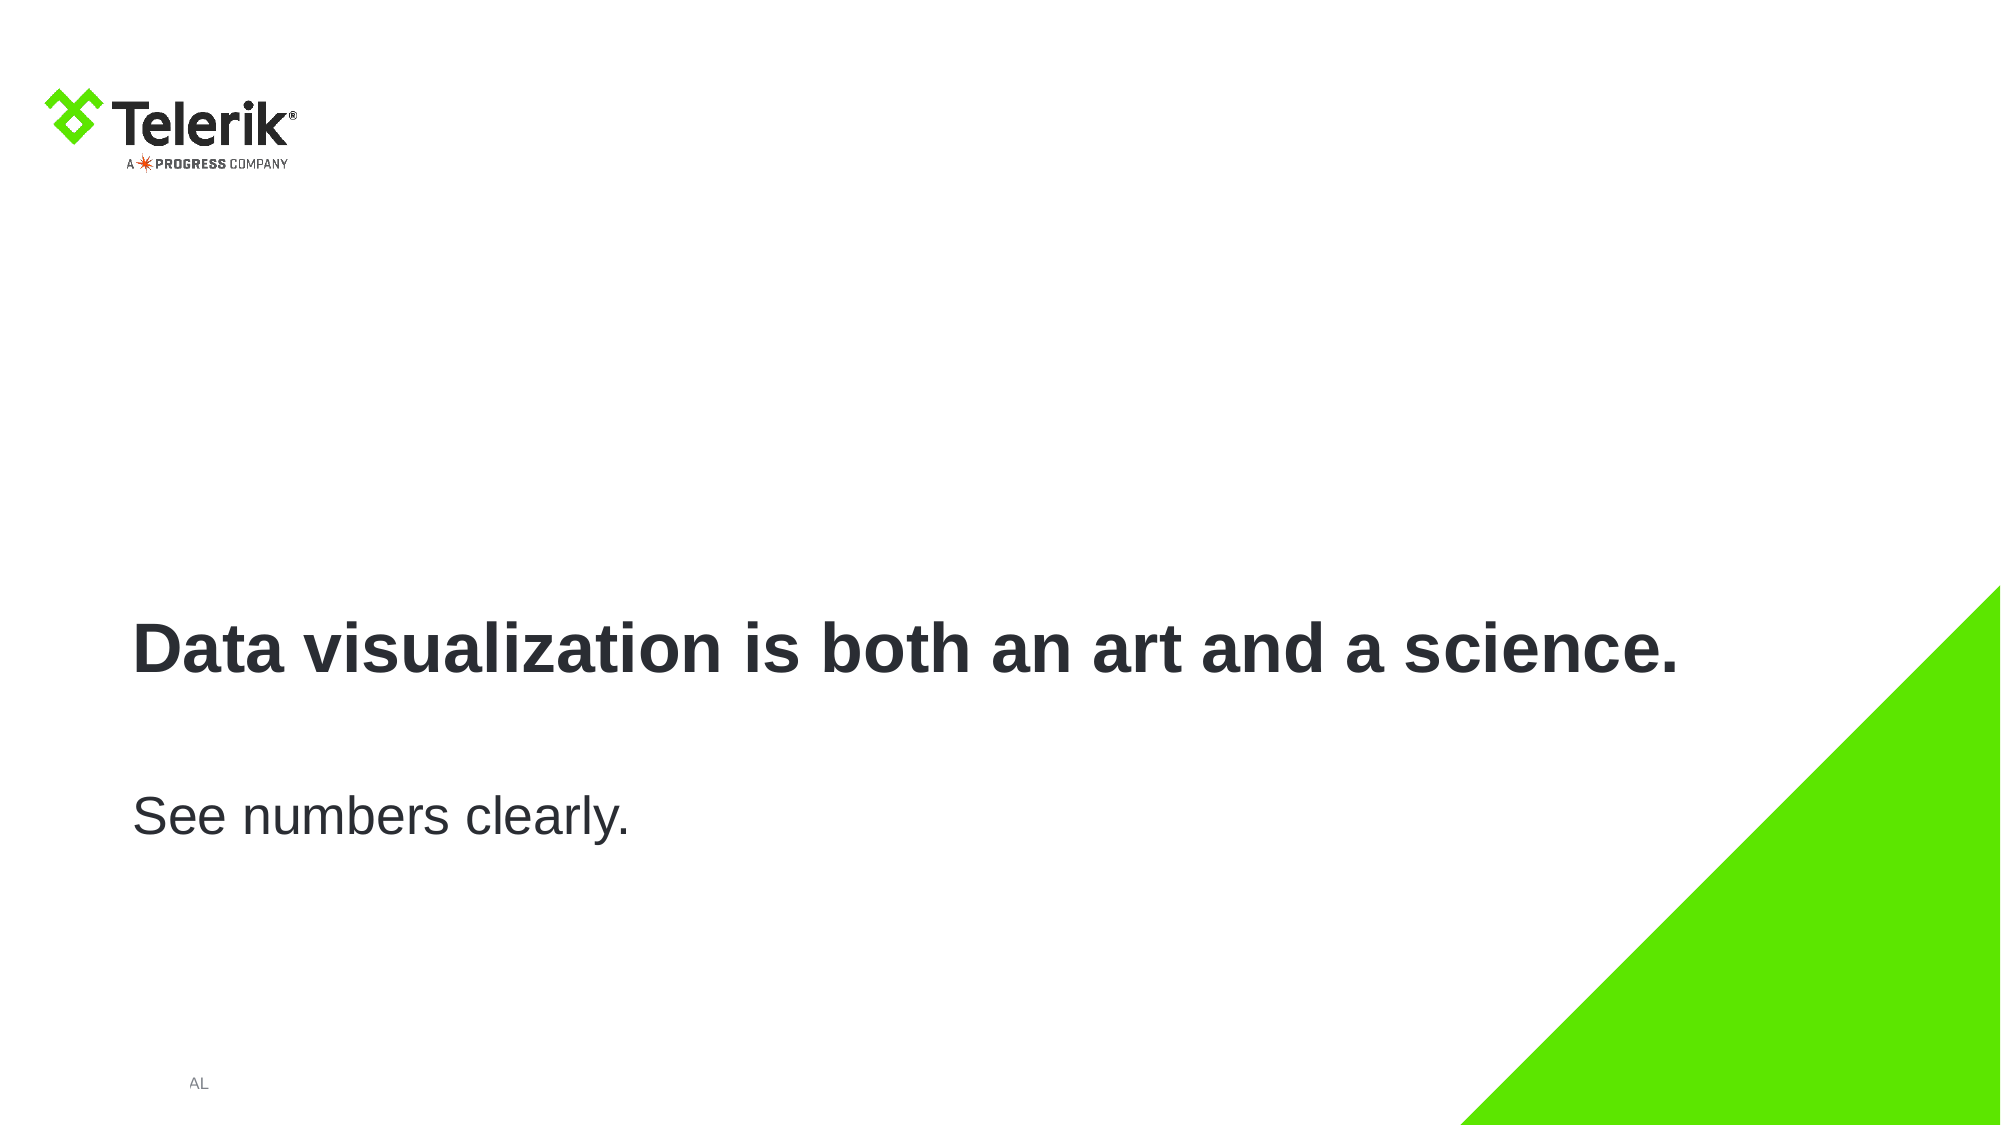

# Data visualization is both an art and a science.
See numbers clearly.